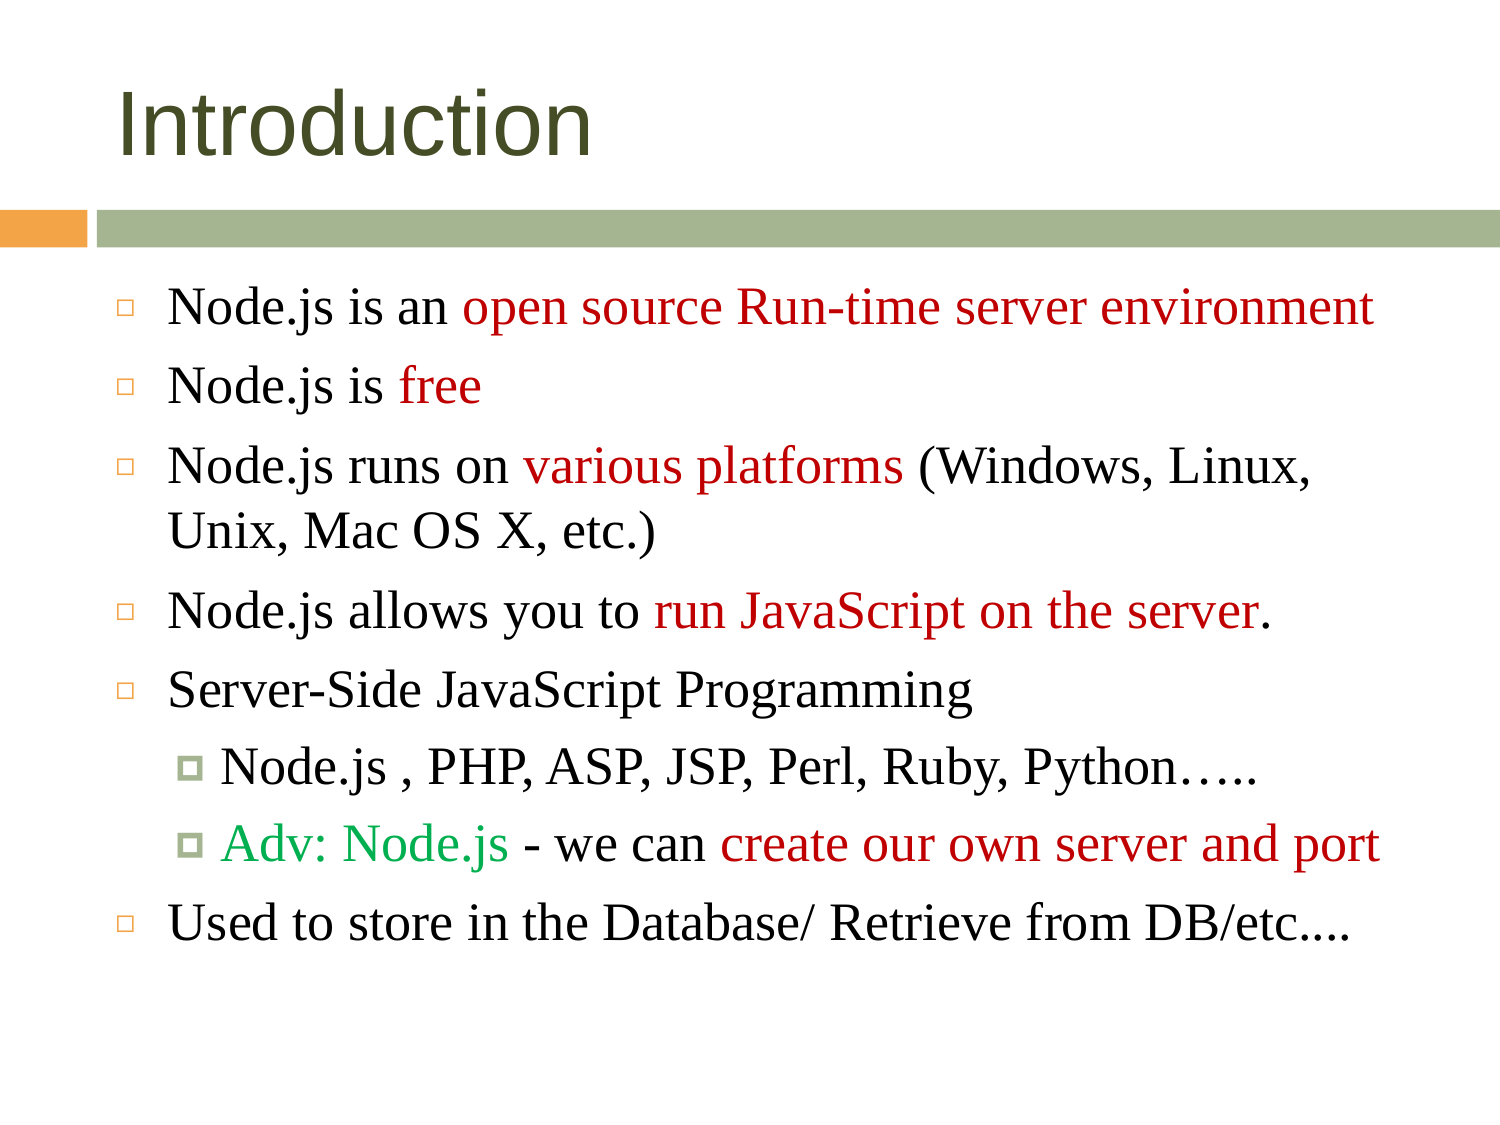

# Introduction
Node.js is an open source Run-time server environment
Node.js is free
Node.js runs on various platforms (Windows, Linux, Unix, Mac OS X, etc.)
Node.js allows you to run JavaScript on the server.
Server-Side JavaScript Programming
Node.js , PHP, ASP, JSP, Perl, Ruby, Python…..
Adv: Node.js - we can create our own server and port
Used to store in the Database/ Retrieve from DB/etc....